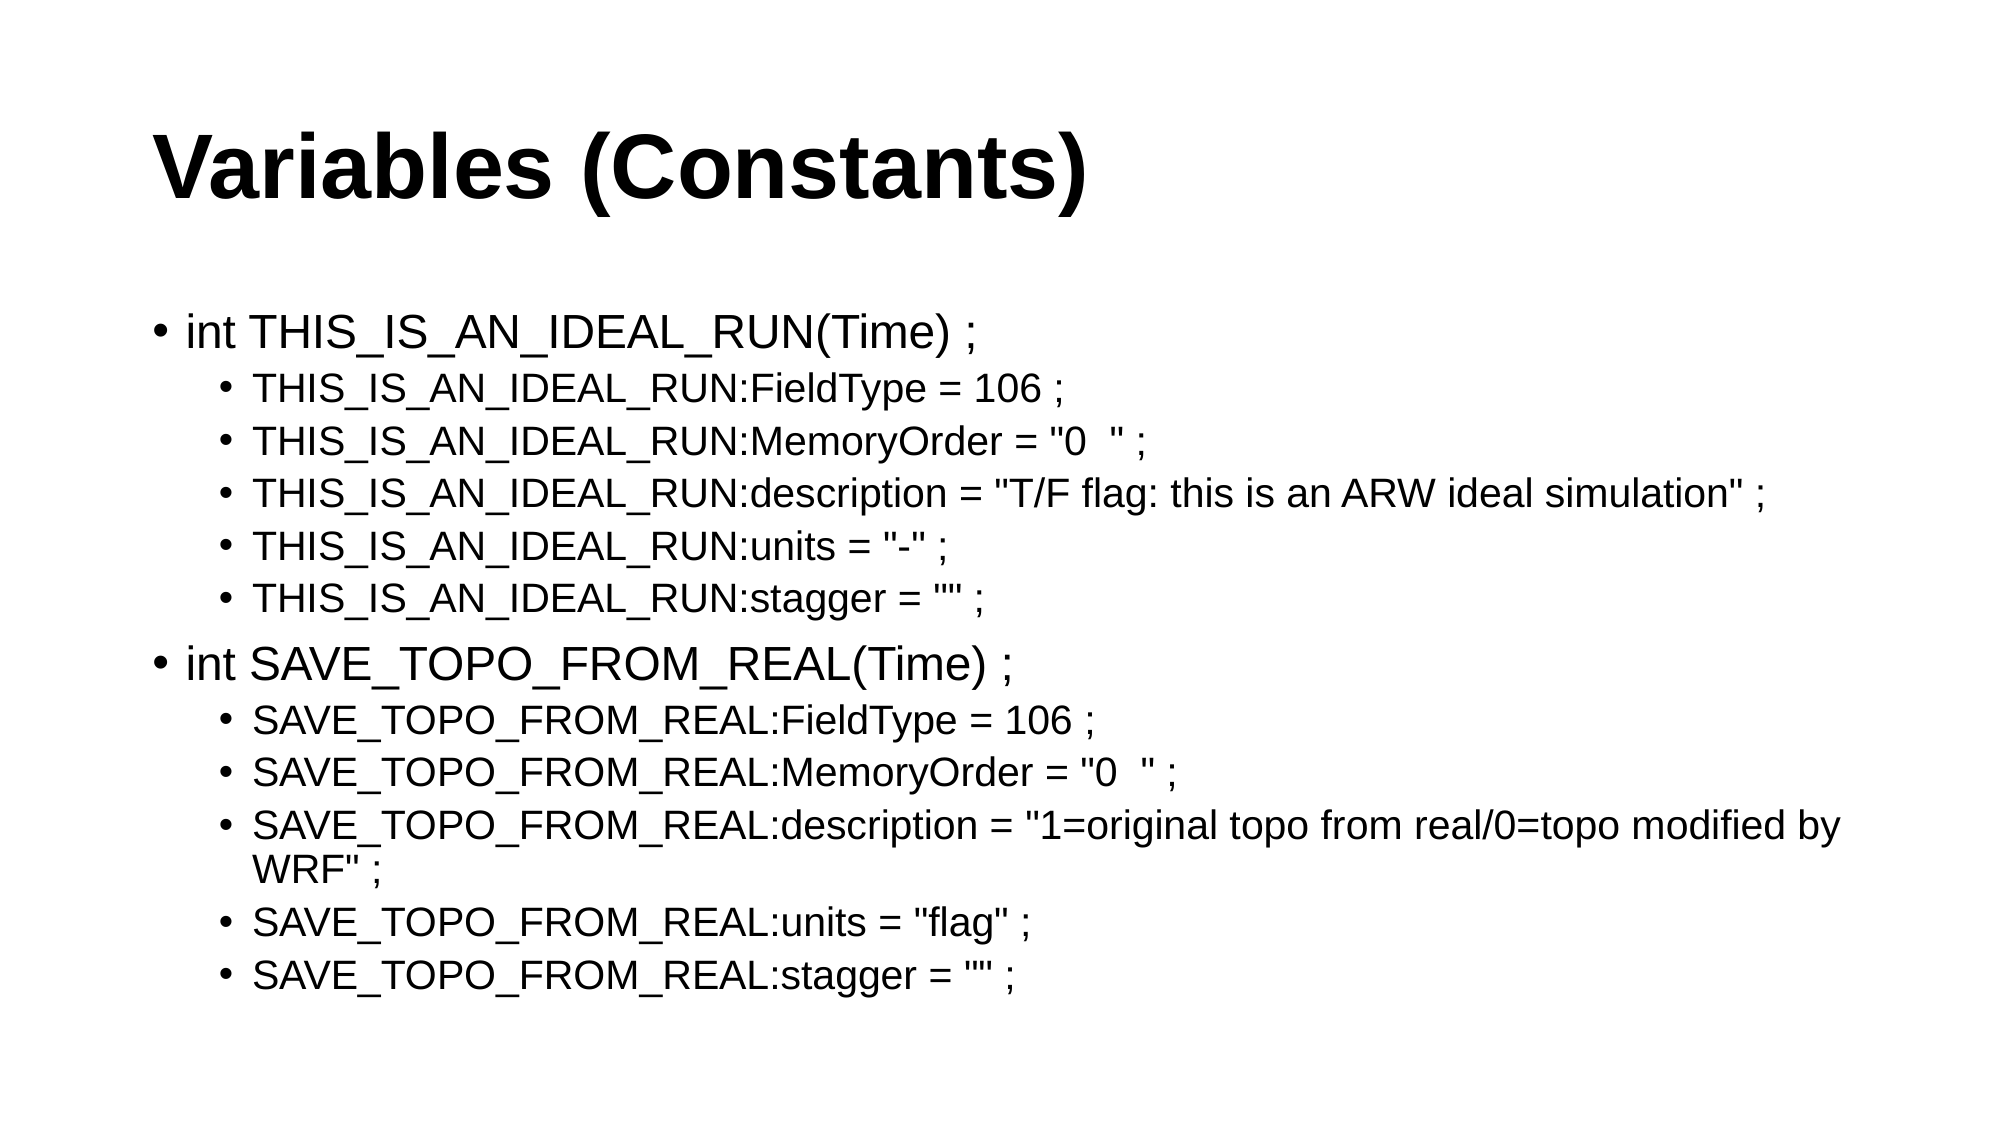

# Variables (Constants)
int THIS_IS_AN_IDEAL_RUN(Time) ;
THIS_IS_AN_IDEAL_RUN:FieldType = 106 ;
THIS_IS_AN_IDEAL_RUN:MemoryOrder = "0  " ;
THIS_IS_AN_IDEAL_RUN:description = "T/F flag: this is an ARW ideal simulation" ;
THIS_IS_AN_IDEAL_RUN:units = "-" ;
THIS_IS_AN_IDEAL_RUN:stagger = "" ;
int SAVE_TOPO_FROM_REAL(Time) ;
SAVE_TOPO_FROM_REAL:FieldType = 106 ;
SAVE_TOPO_FROM_REAL:MemoryOrder = "0  " ;
SAVE_TOPO_FROM_REAL:description = "1=original topo from real/0=topo modified by WRF" ;
SAVE_TOPO_FROM_REAL:units = "flag" ;
SAVE_TOPO_FROM_REAL:stagger = "" ;